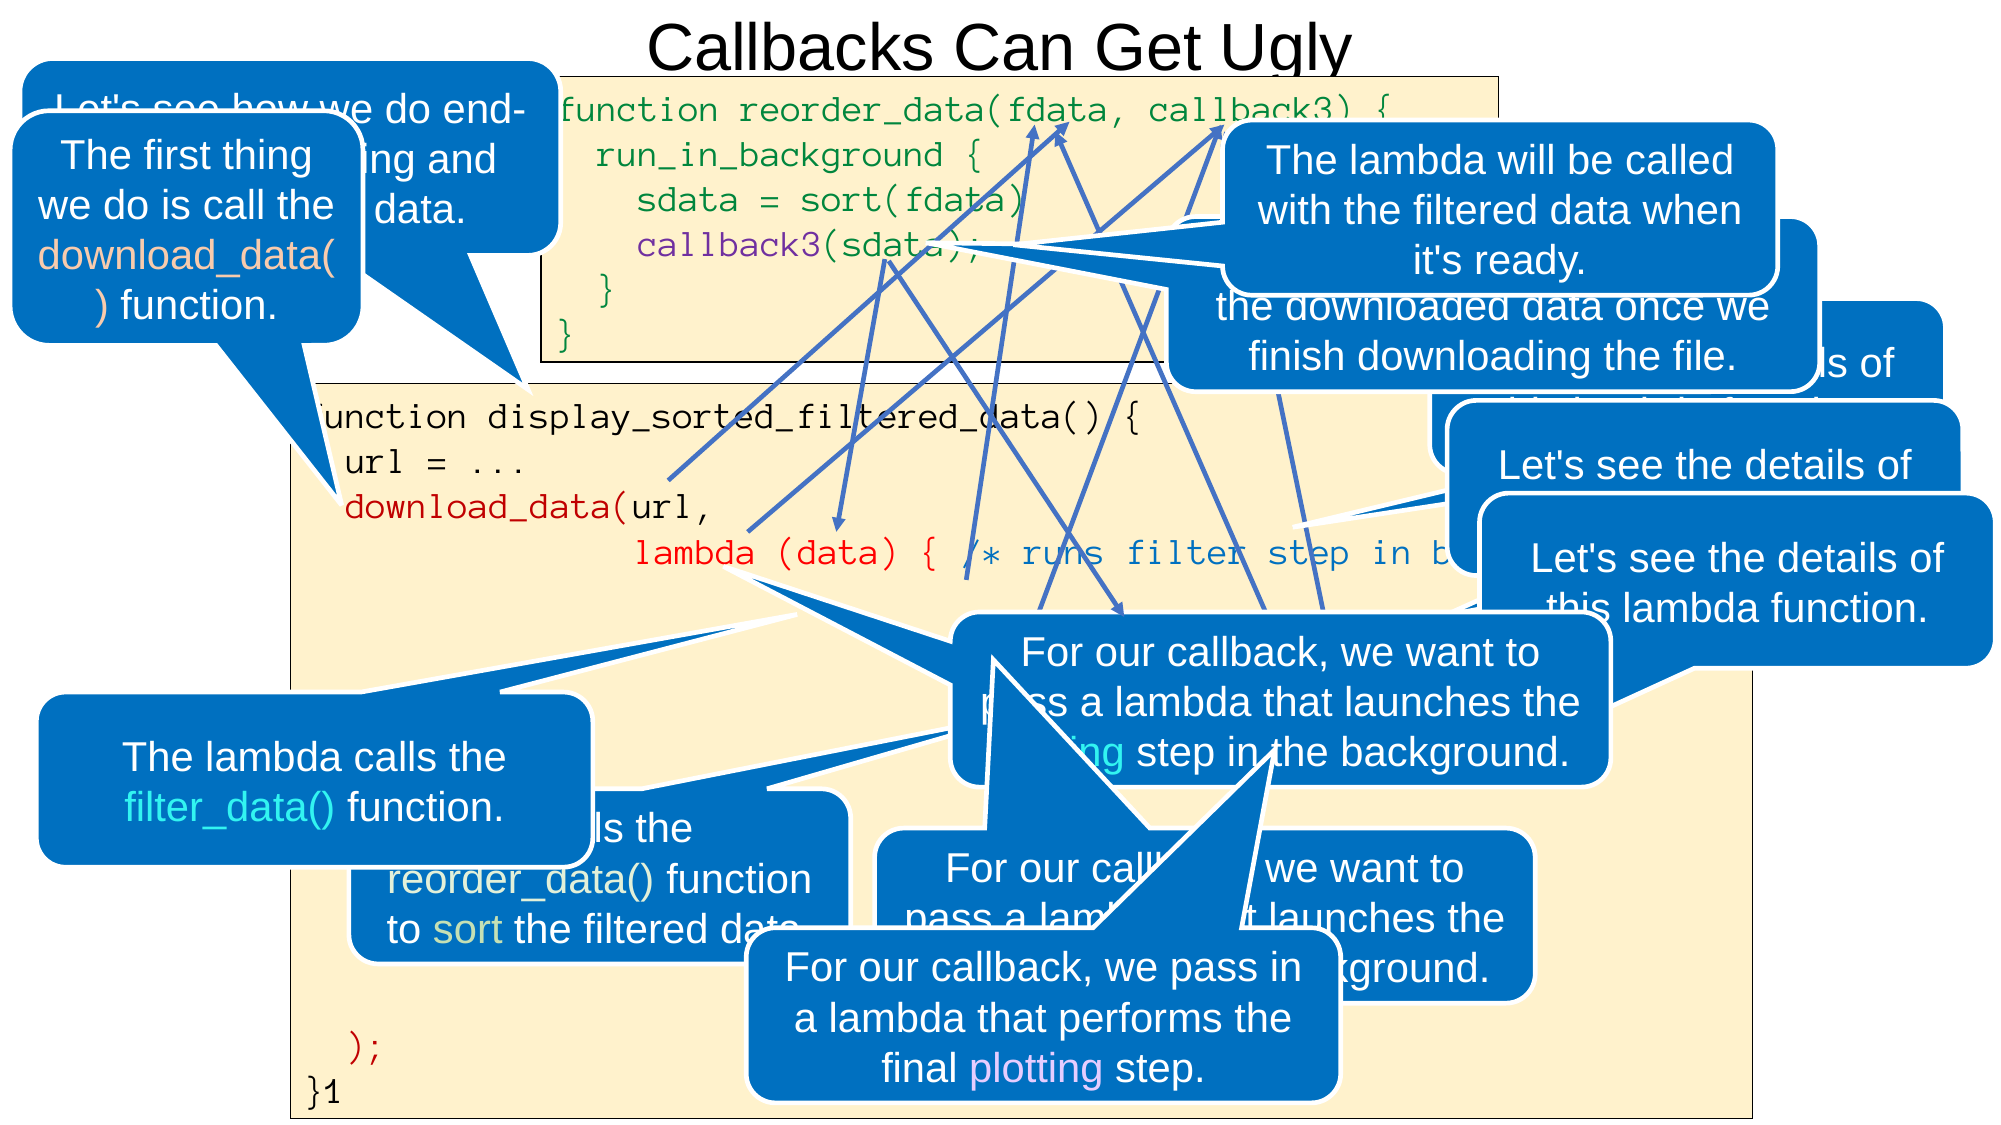

# Callbacks Can Get Ugly
Let's see how we do end-to-end processing and display of our data.
function reorder_data(fdata, callback3) {
  run_in_background {
    sdata = sort(fdata)
    callback3(sdata);
  }
}
function filter_data(data, callback2) {
  run_in_background {
    fdata = filter_data(data)
    callback2(fdata);
  }
}
function download_data(url, callback1) {
  run_in_background {
    data = connect_and_download_data(url)
    callback1(data)
  }
}
The first thing we do is call the download_data() function.
The lambda will be called with the filtered data when it's ready.
The lambda will be called with the downloaded data once we finish downloading the file.
Let's see the details of this lambda function.
function display_sorted_filtered_data() {
  url = ...
  download_data(url,
                lambda (data) {
                  filter_data(data,
                              lambda (fdata) {
                                reorder_data(fdata,
                                             lambda (sdata) {
                                                display_in_ui(sdata);
                                             }
                                );
                              }
                  );
                }
  );
}1
Let's see the details of this lambda function.
Let's see the details of this lambda function.
lambda (data) { /* runs filter step in background */ }

lambda (fdata) { /* runs sorting in BG */ }

For our callback, we want to pass a lambda that launches the filtering step in the background.
The lambda calls the filter_data() function.
lambda (sdata) {
  /* displays in UI */ }

It calls the reorder_data() function to sort the filtered data.
For our callback, we want to pass a lambda that launches the sorting step in the background.
For our callback, we pass in a lambda that performs the final plotting step.